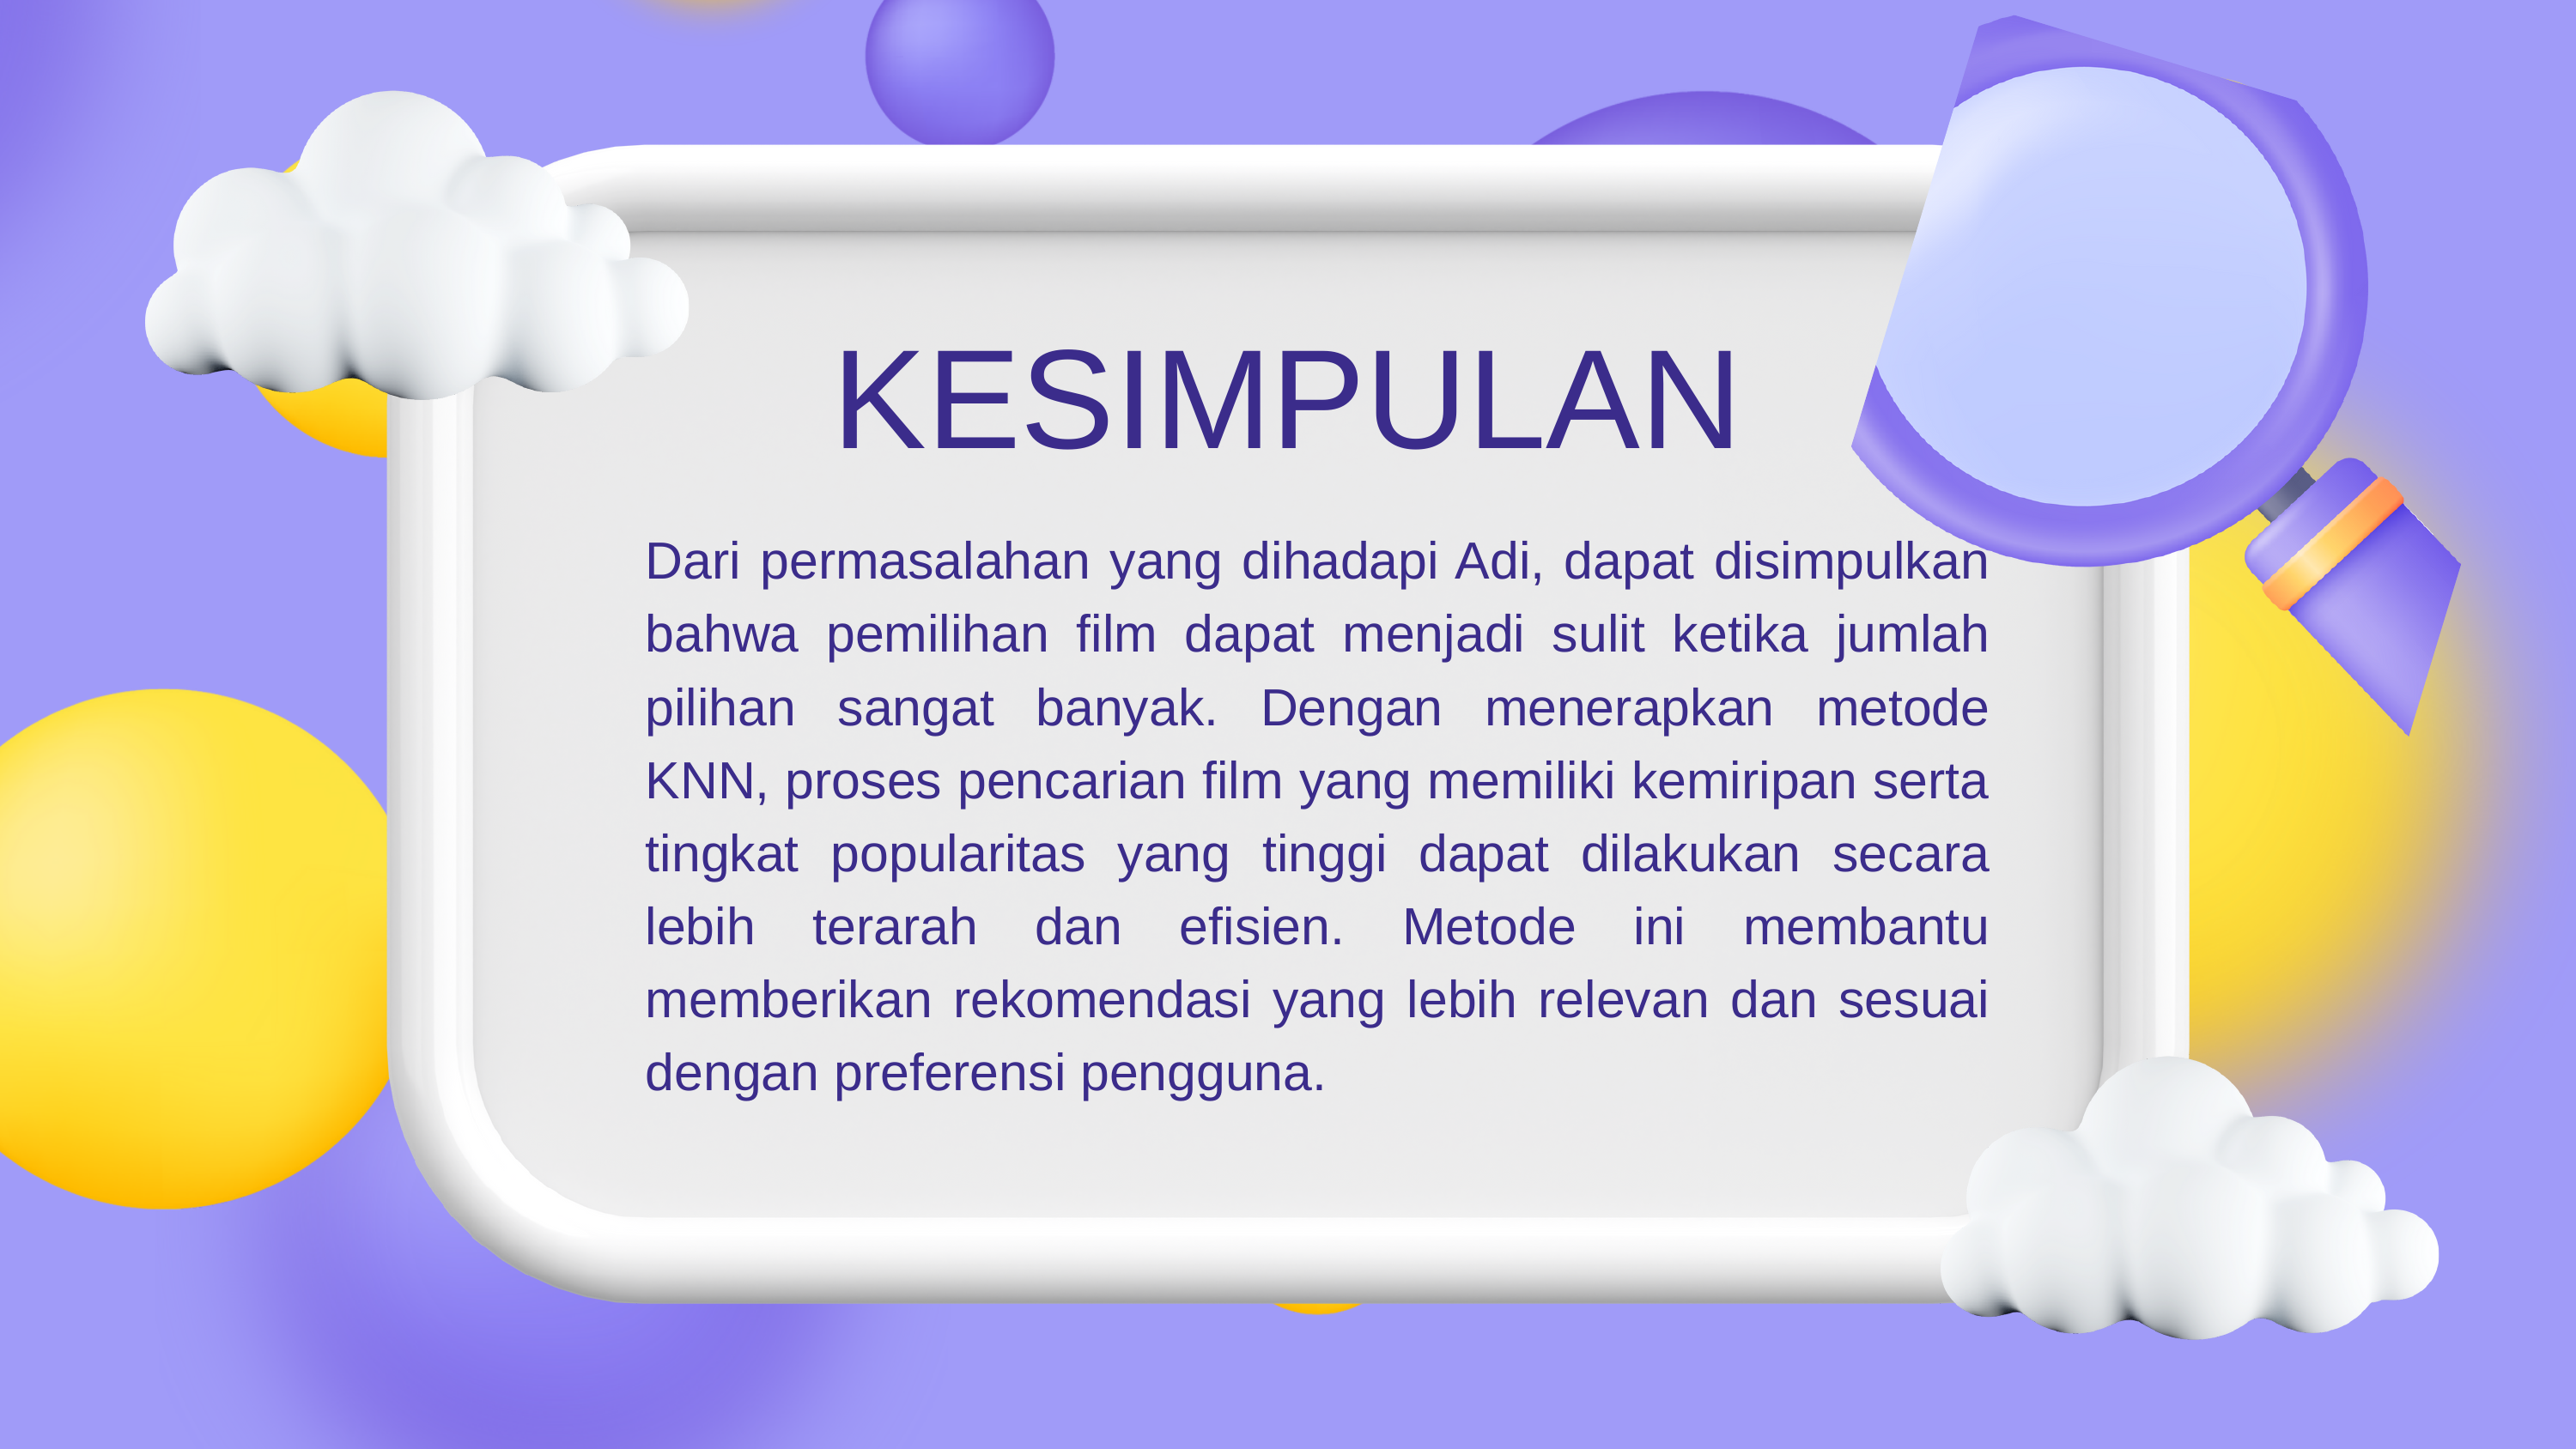

KESIMPULAN
Dari permasalahan yang dihadapi Adi, dapat disimpulkan bahwa pemilihan film dapat menjadi sulit ketika jumlah pilihan sangat banyak. Dengan menerapkan metode KNN, proses pencarian film yang memiliki kemiripan serta tingkat popularitas yang tinggi dapat dilakukan secara lebih terarah dan efisien. Metode ini membantu memberikan rekomendasi yang lebih relevan dan sesuai dengan preferensi pengguna.